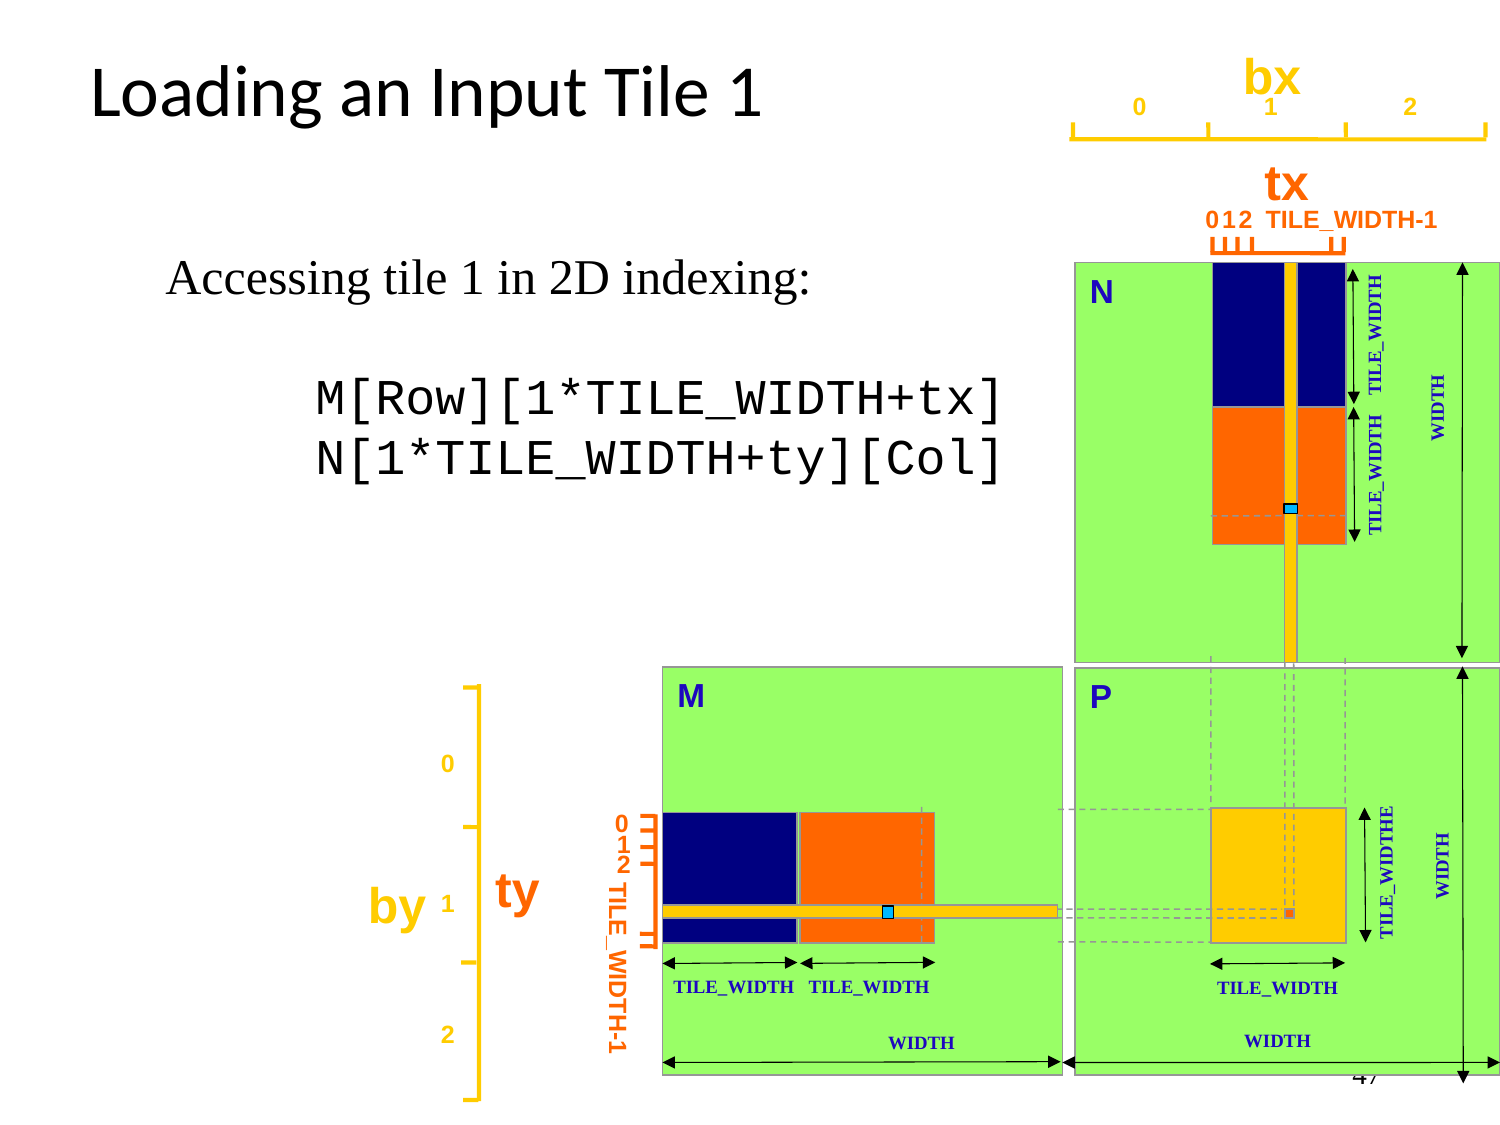

bx
0
1
2

tx
TILE_WIDTH-1
0
1
2

N

TILE_WIDTH

WIDTH

TILE_WIDTH

M
P

0
0

1

2

ty
WIDTH

TILE_WIDTHE

by
1

TILE_WIDTH
TILE_WIDTH
TILE_WIDTH
2
WIDTH
WIDTH

# Loading an Input Tile 1
Accessing tile 1 in 2D indexing:

	M[Row][1*TILE_WIDTH+tx]
	N[1*TILE_WIDTH+ty][Col]

TILE_WIDTH-1
47